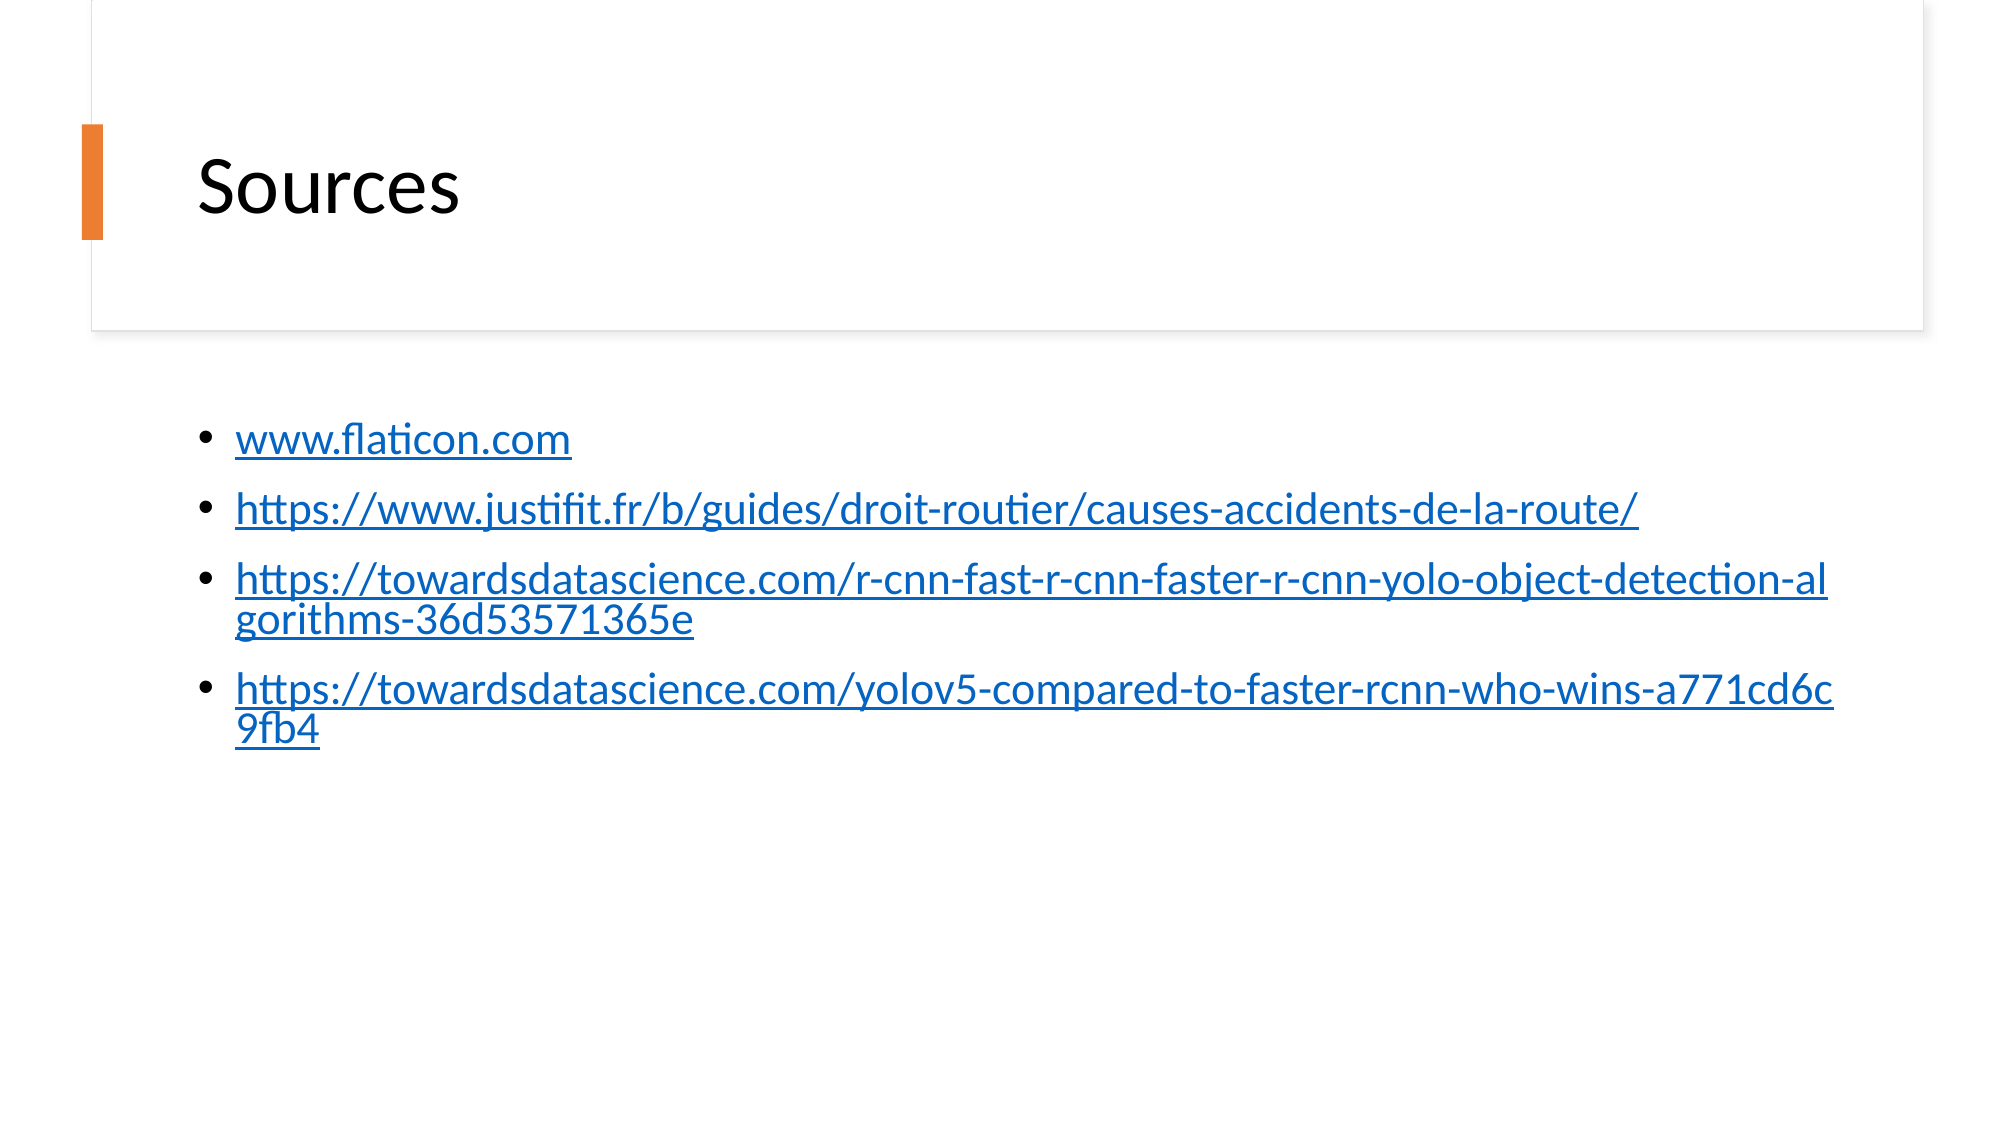

# Sources

www.flaticon.com
https://www.justifit.fr/b/guides/droit-routier/causes-accidents-de-la-route/
https://towardsdatascience.com/r-cnn-fast-r-cnn-faster-r-cnn-yolo-object-detection-algorithms-36d53571365e
https://towardsdatascience.com/yolov5-compared-to-faster-rcnn-who-wins-a771cd6c9fb4

30